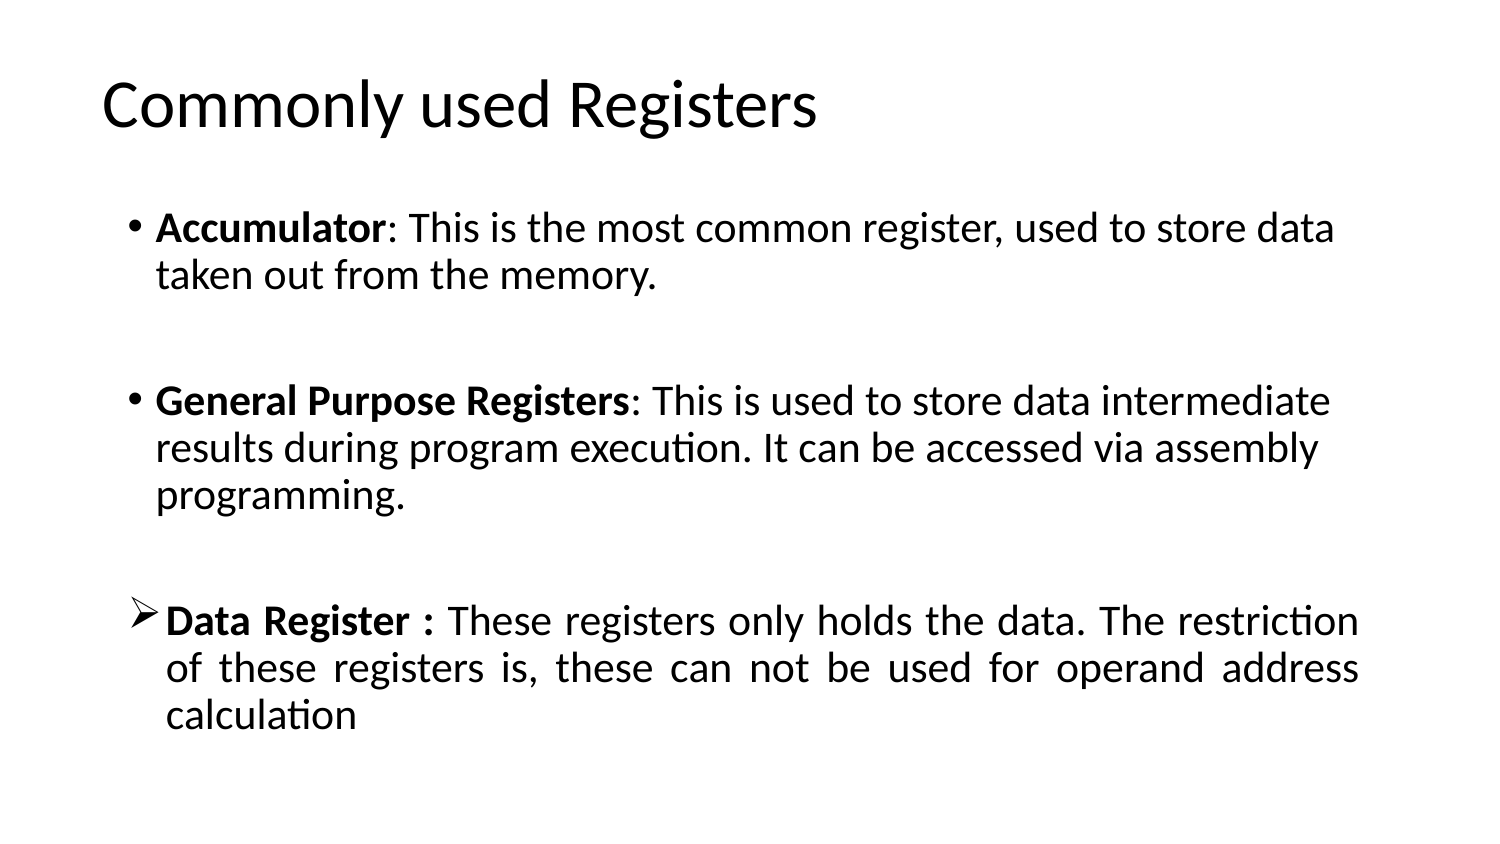

# Commonly used Registers
Accumulator: This is the most common register, used to store data taken out from the memory.

General Purpose Registers: This is used to store data intermediate results during program execution. It can be accessed via assembly programming.

Data Register : These registers only holds the data. The restriction of these registers is, these can not be used for operand address calculation